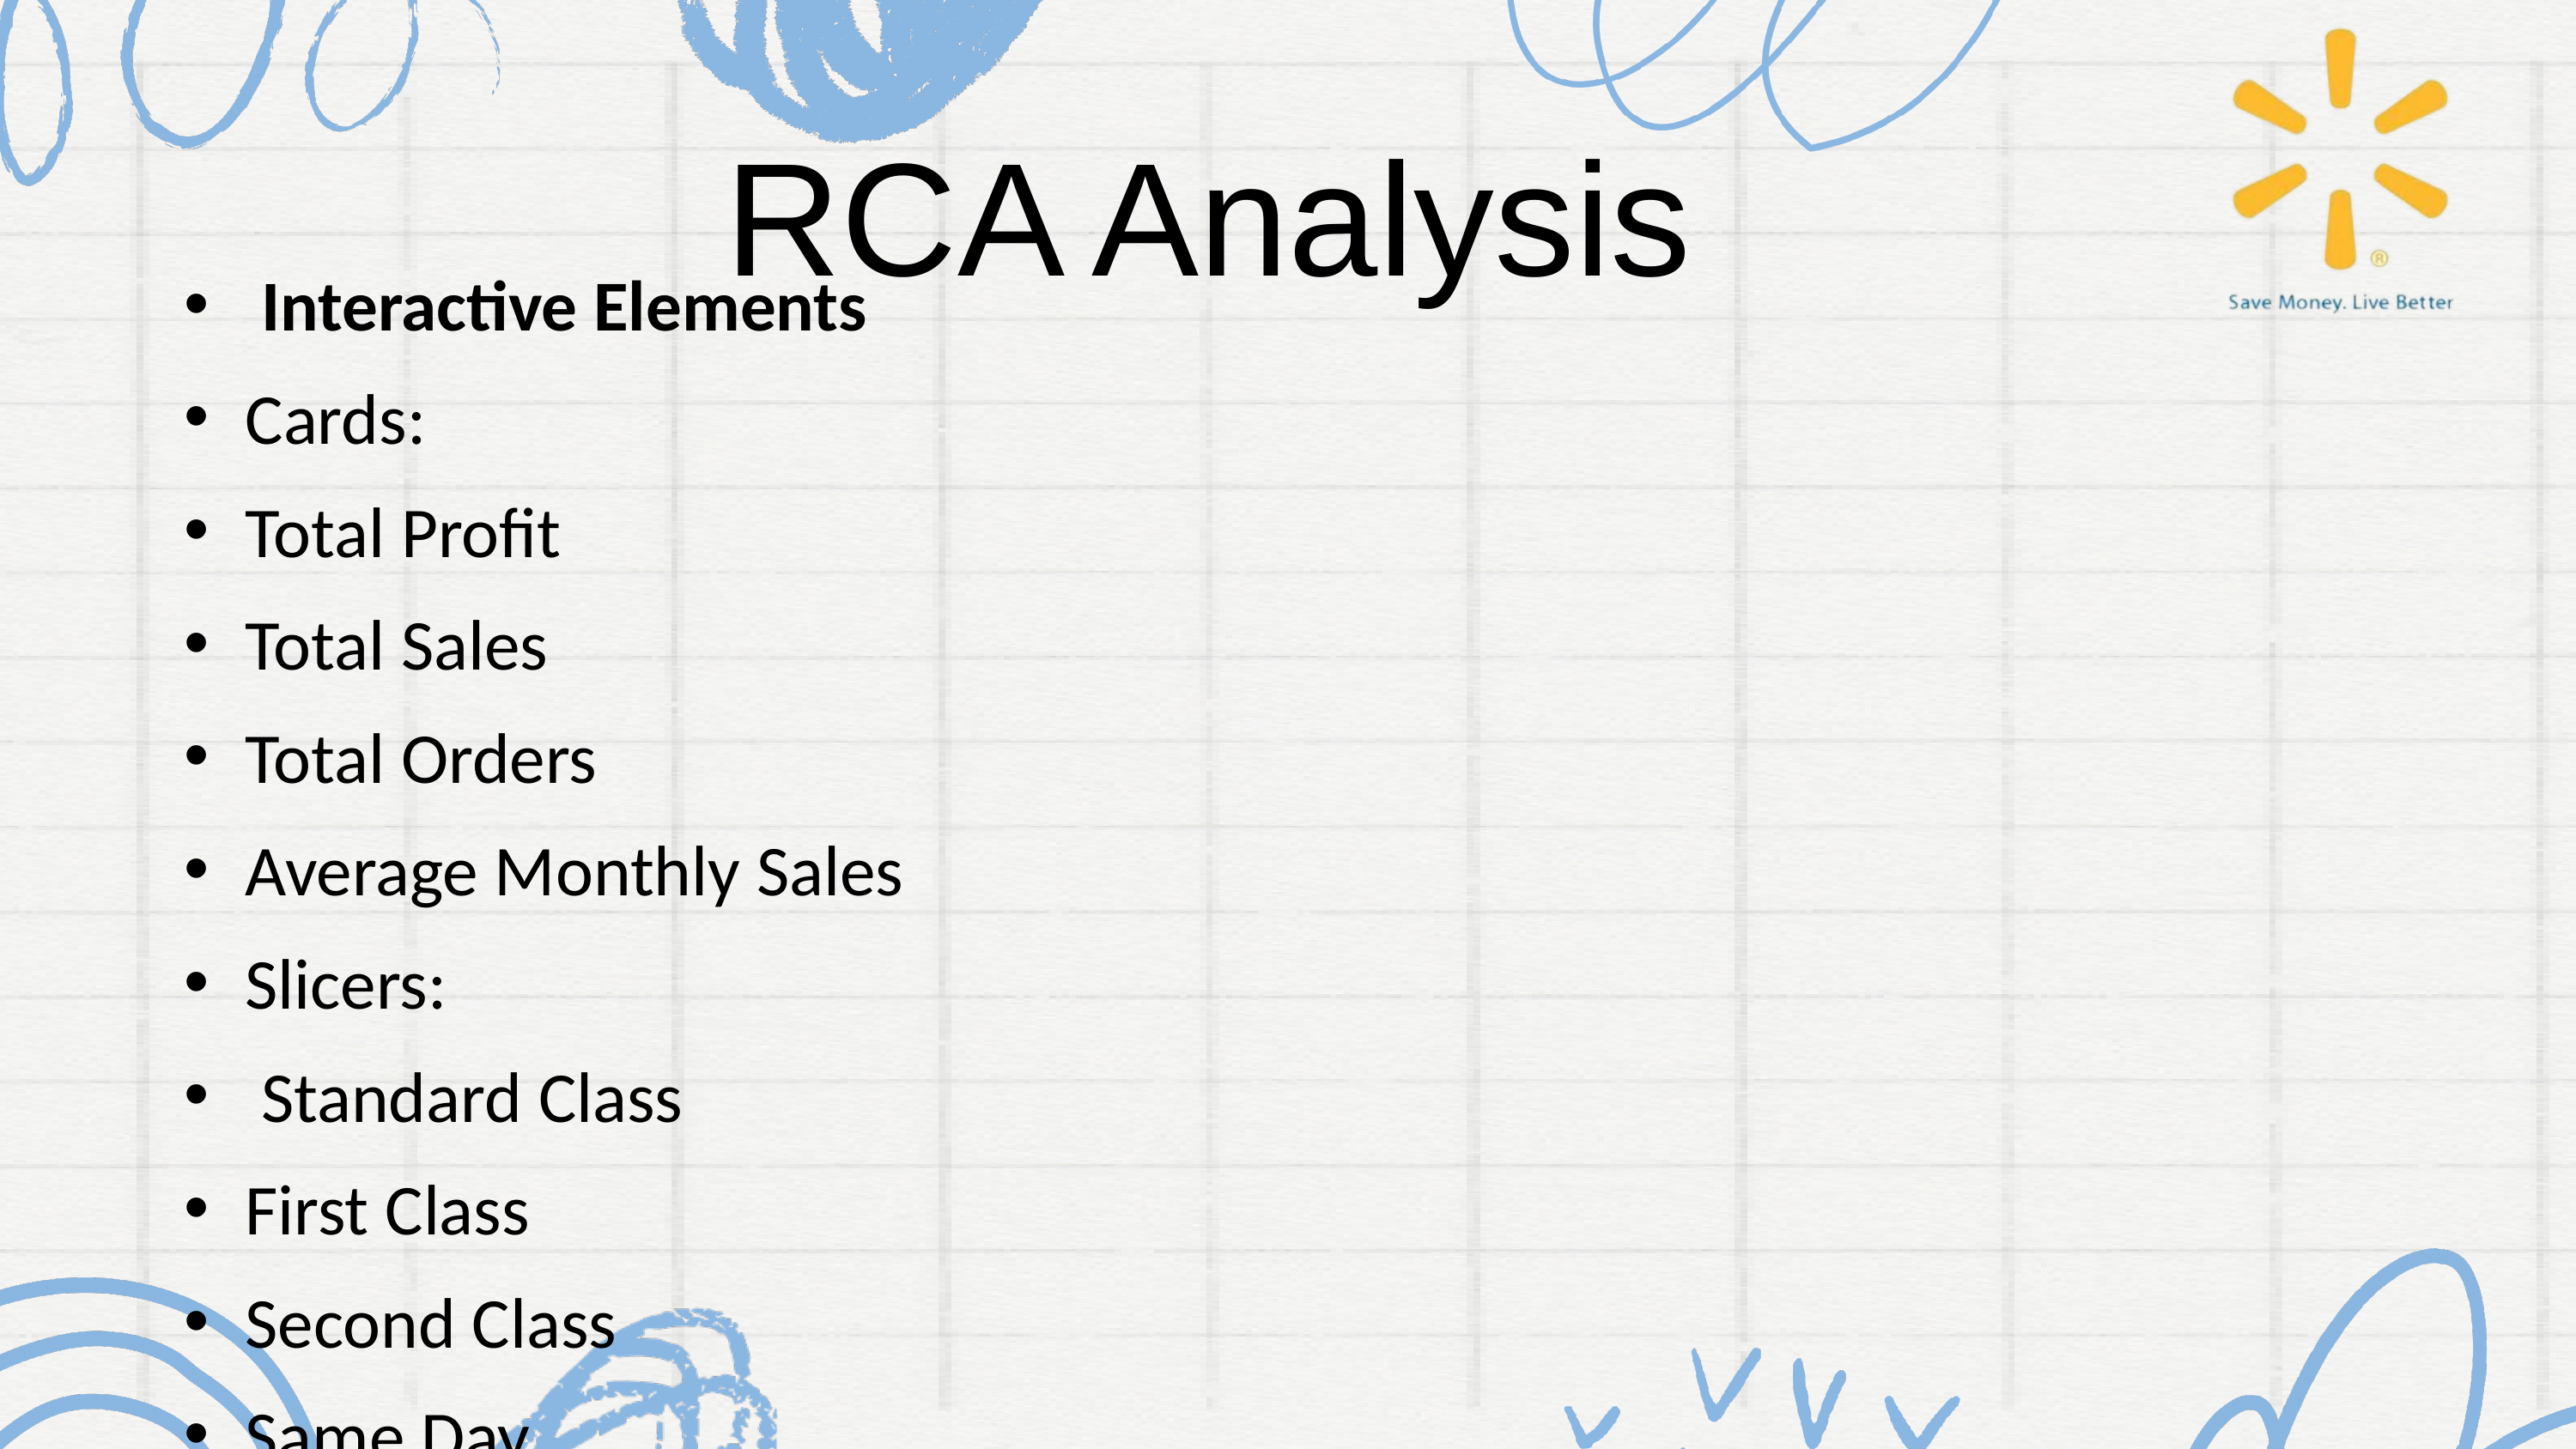

Interactive Elements
Cards:
Total Profit
Total Sales
Total Orders
Average Monthly Sales
Slicers:
 Standard Class
First Class
Second Class
Same Day
RCA Analysis